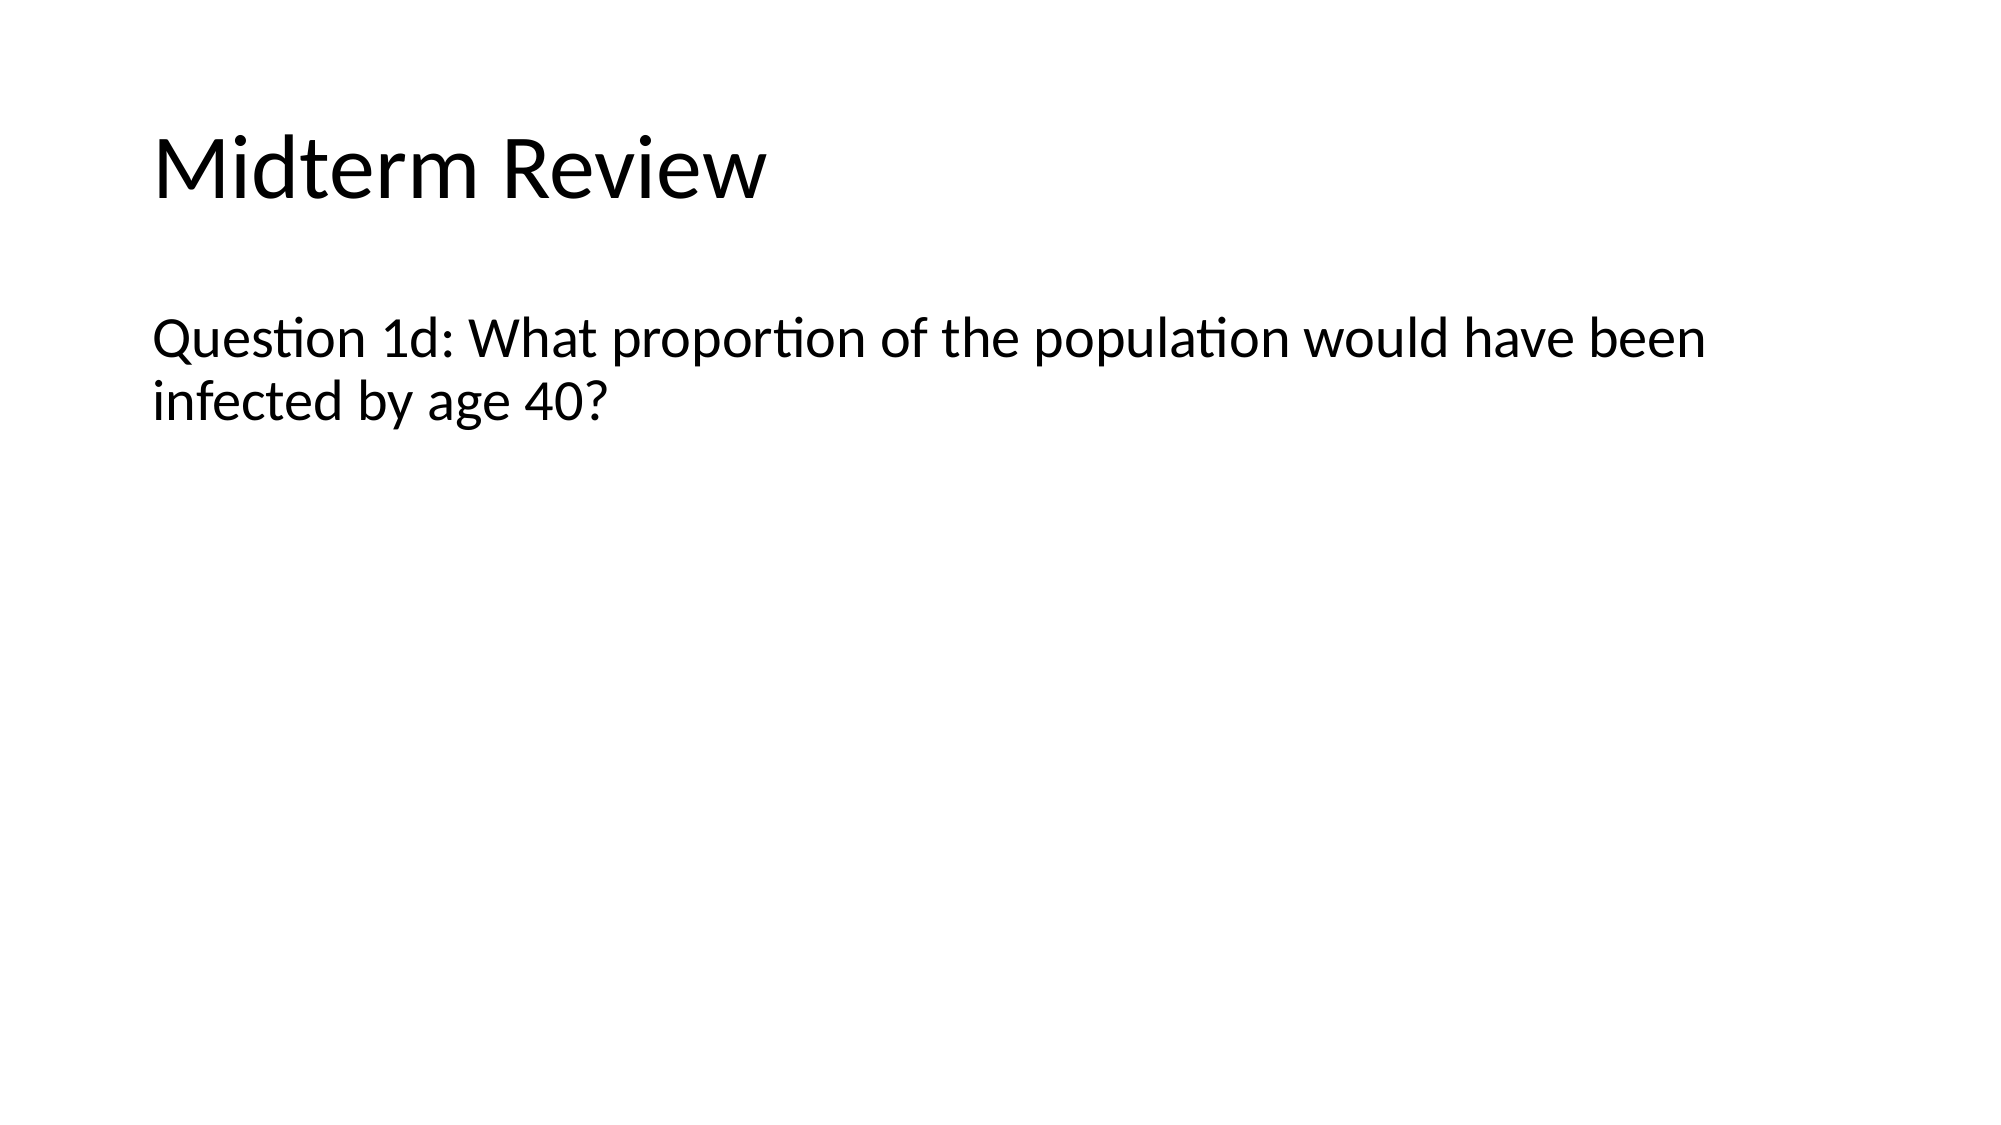

# Midterm Review
Question 1d: What proportion of the population would have been infected by age 40?